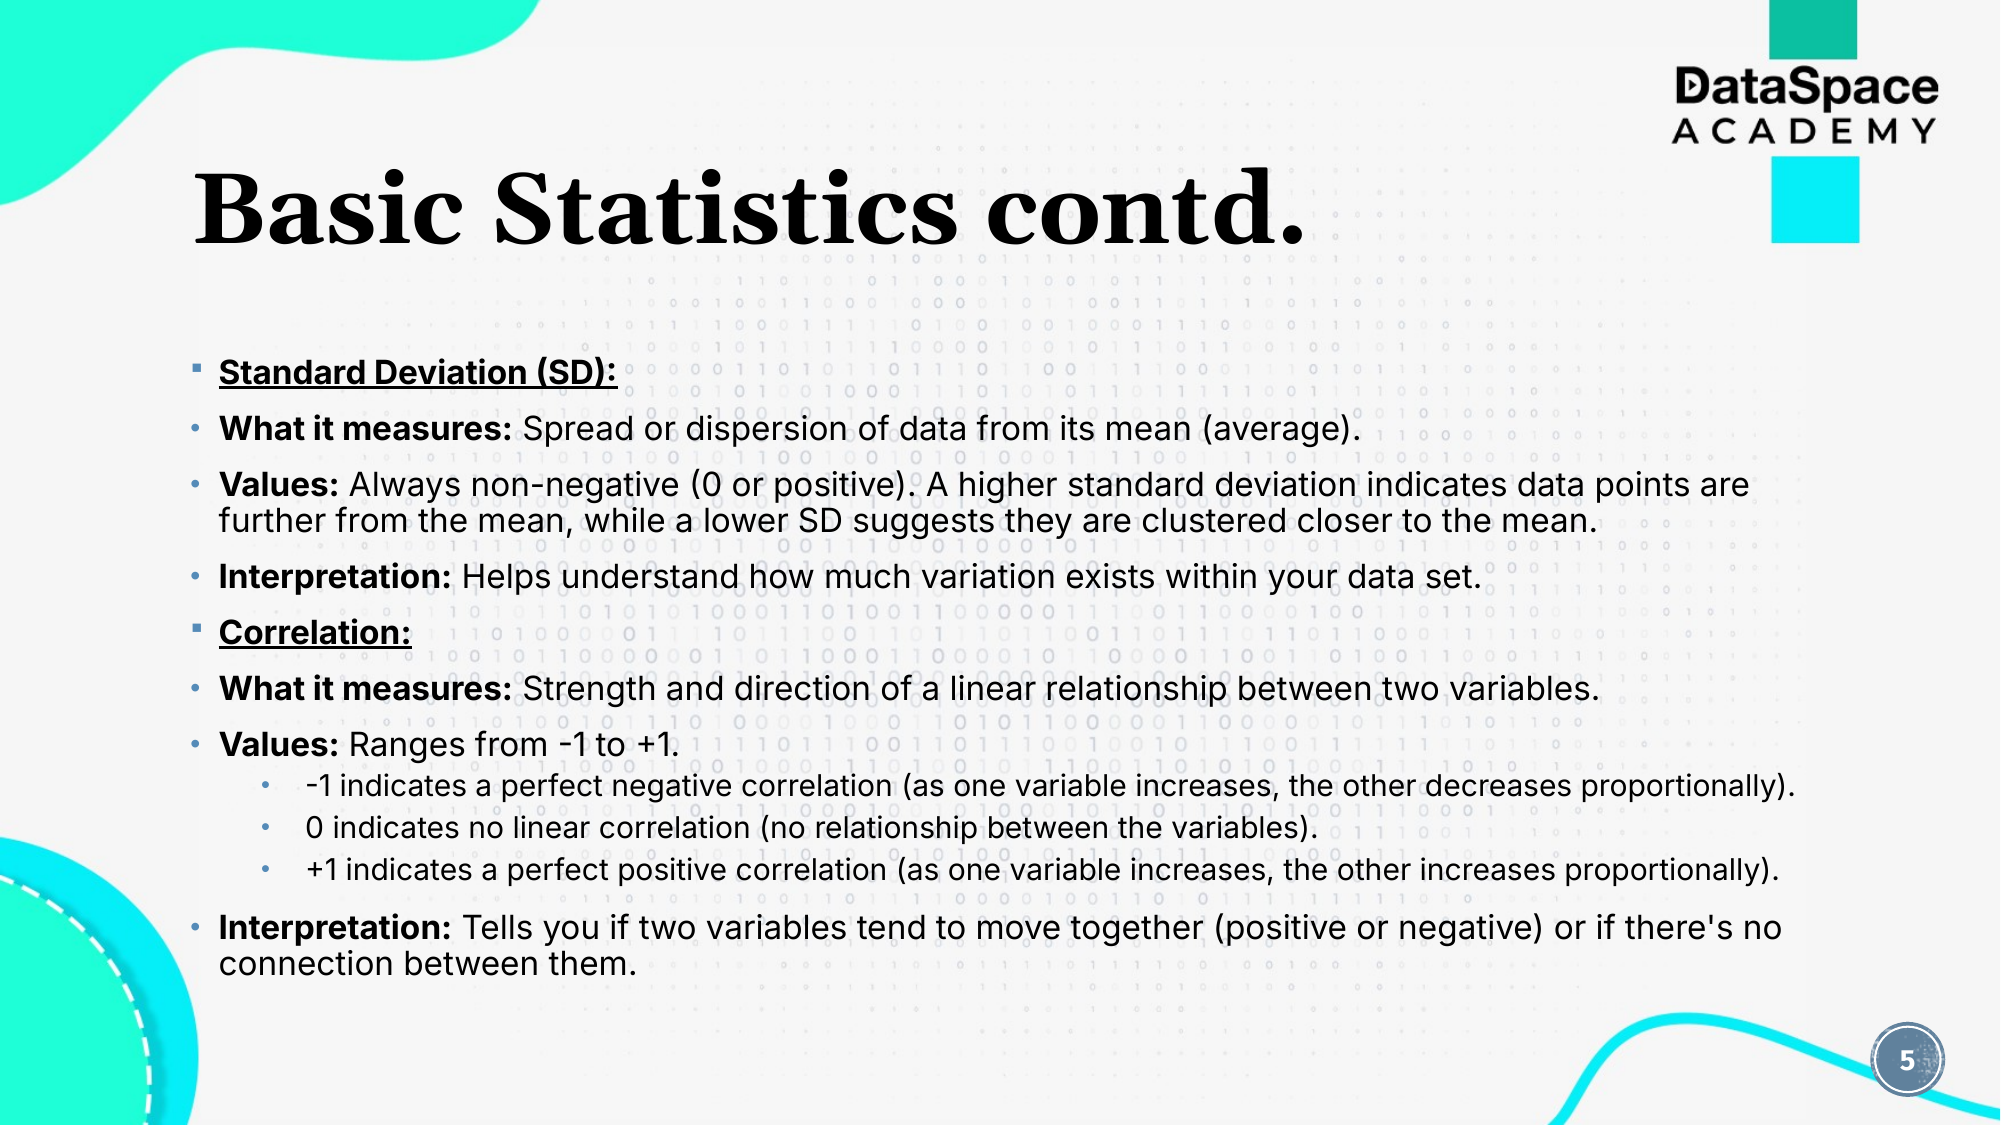

# Basic Statistics contd.
Standard Deviation (SD):
What it measures: Spread or dispersion of data from its mean (average).
Values: Always non-negative (0 or positive). A higher standard deviation indicates data points are further from the mean, while a lower SD suggests they are clustered closer to the mean.
Interpretation: Helps understand how much variation exists within your data set.
Correlation:
What it measures: Strength and direction of a linear relationship between two variables.
Values: Ranges from -1 to +1.
-1 indicates a perfect negative correlation (as one variable increases, the other decreases proportionally).
0 indicates no linear correlation (no relationship between the variables).
+1 indicates a perfect positive correlation (as one variable increases, the other increases proportionally).
Interpretation: Tells you if two variables tend to move together (positive or negative) or if there's no connection between them.

5